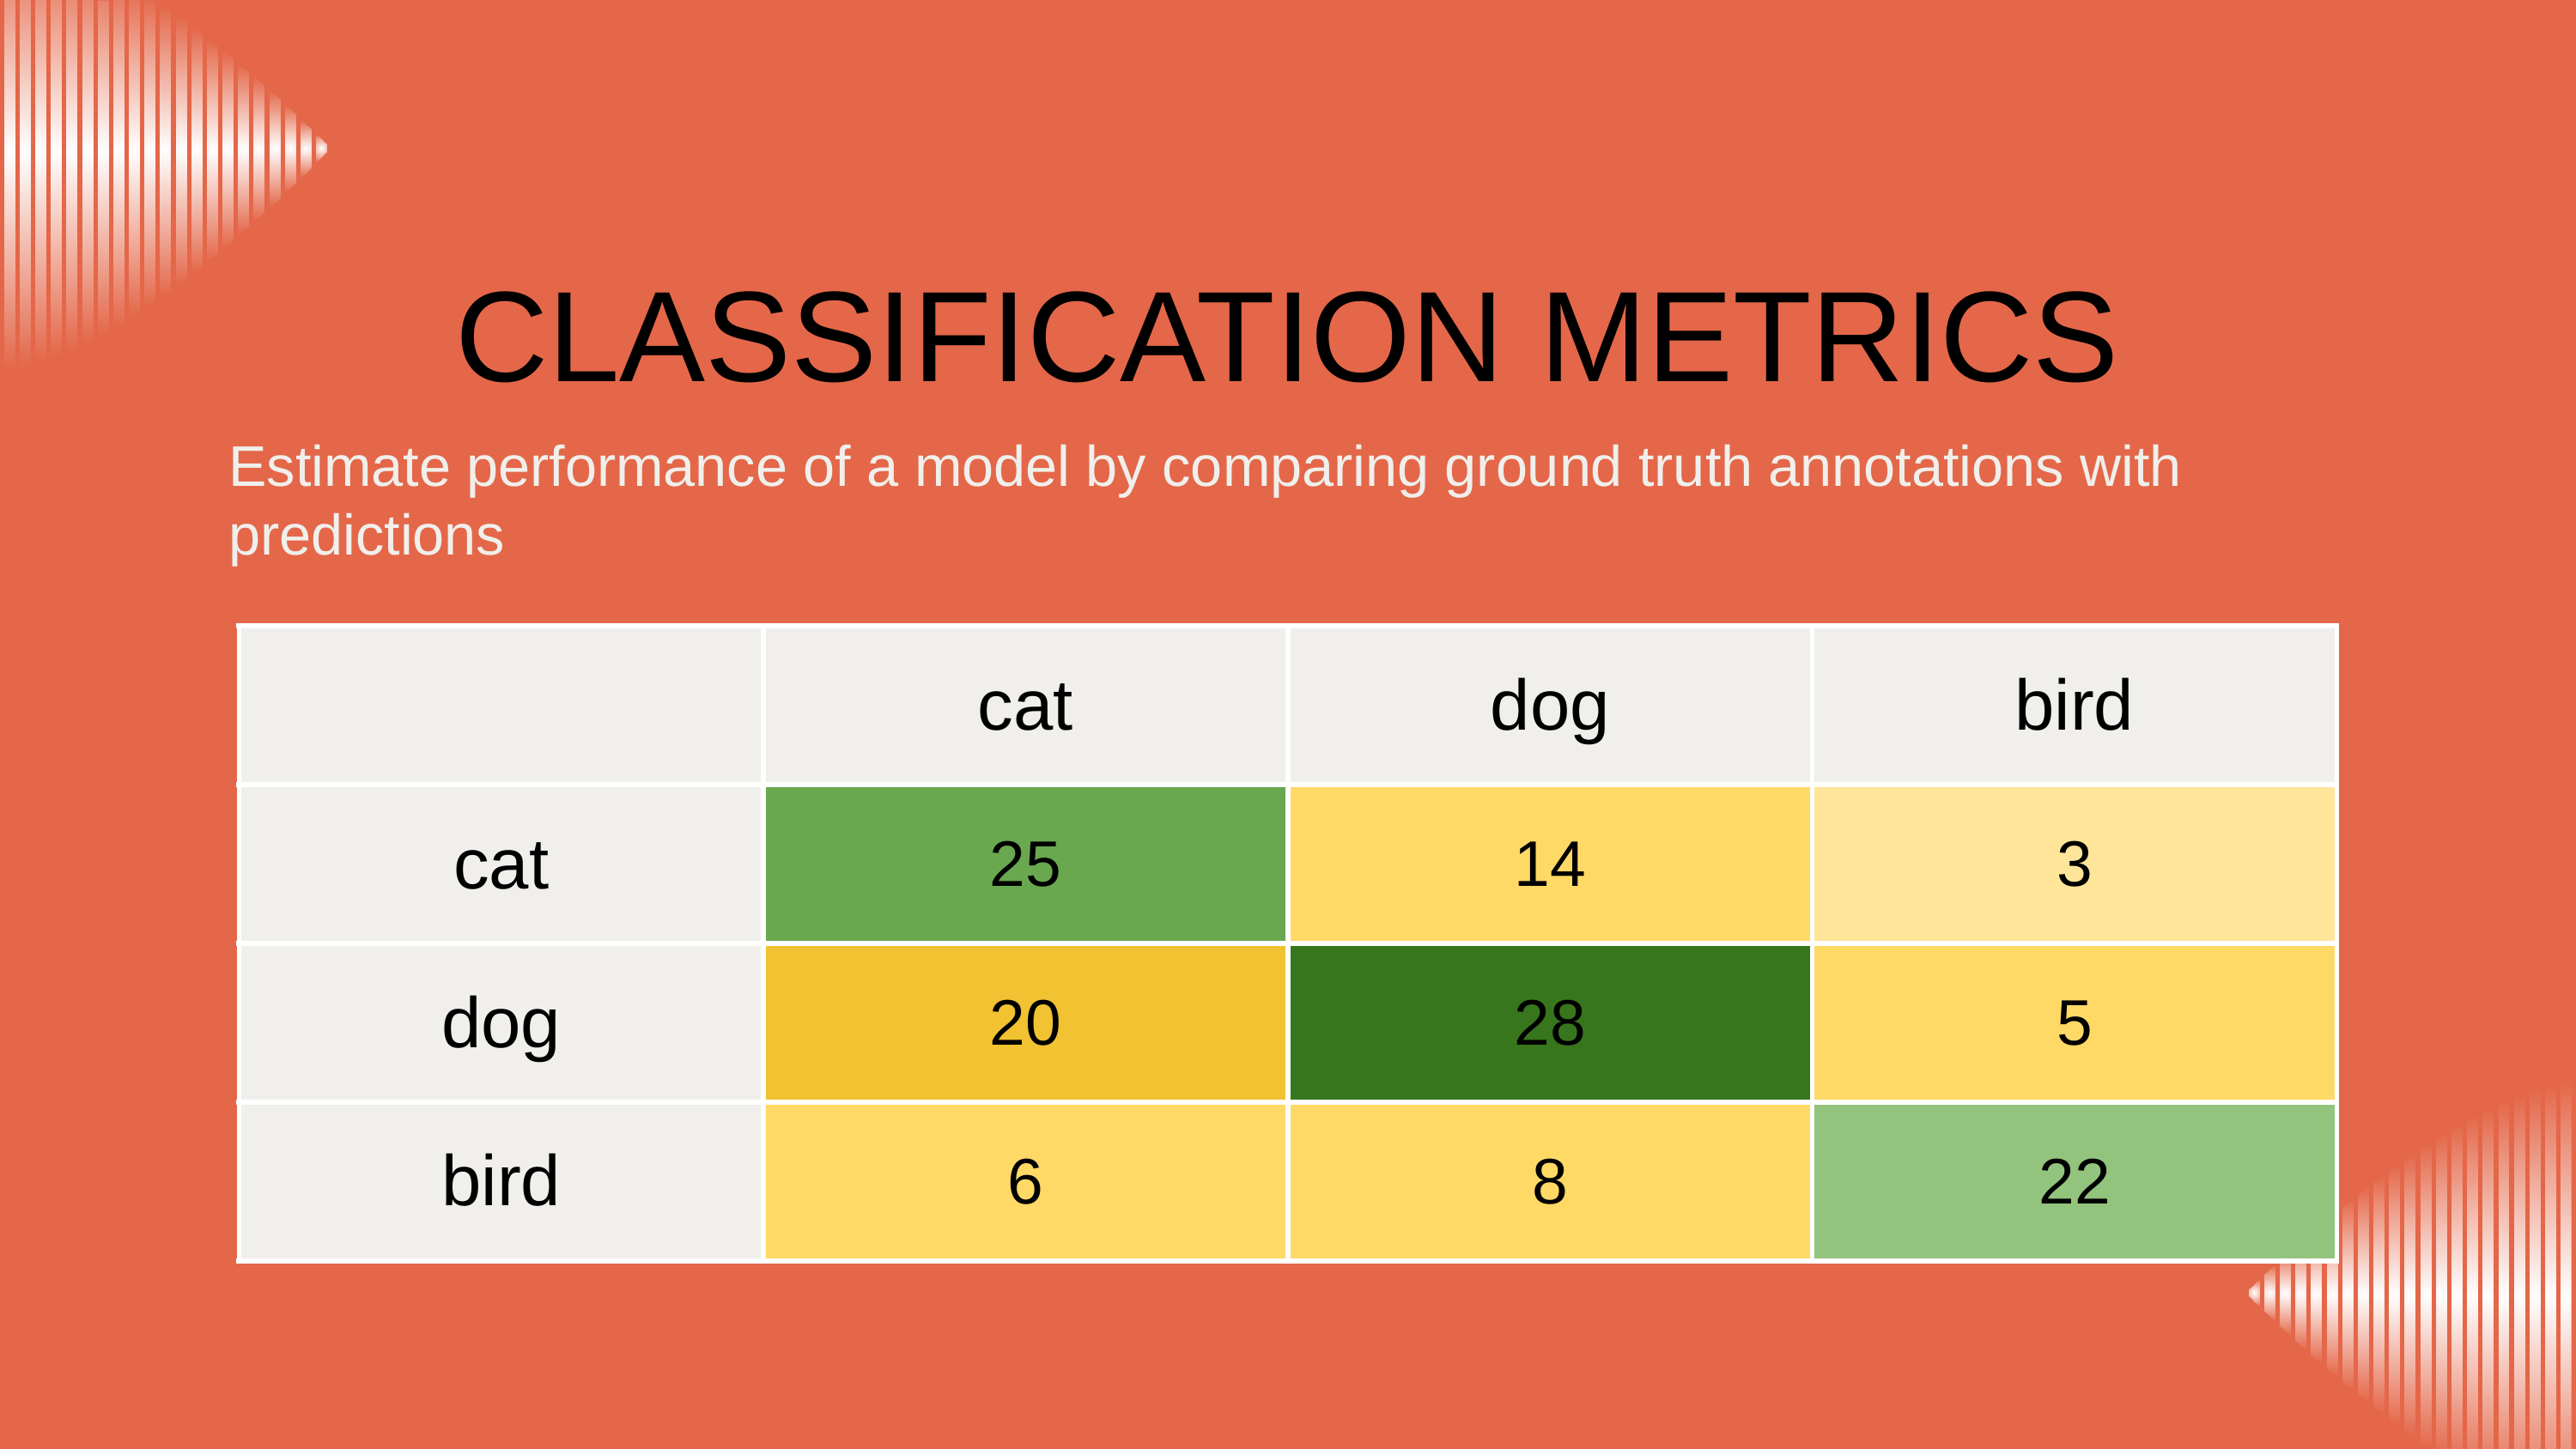

# CLASSIFICATION METRICS
Estimate performance of a model by comparing ground truth annotations with predictions
|  | cat | dog | bird |
| --- | --- | --- | --- |
| cat | 25 | 14 | 3 |
| dog | 20 | 28 | 5 |
| bird | 6 | 8 | 22 |